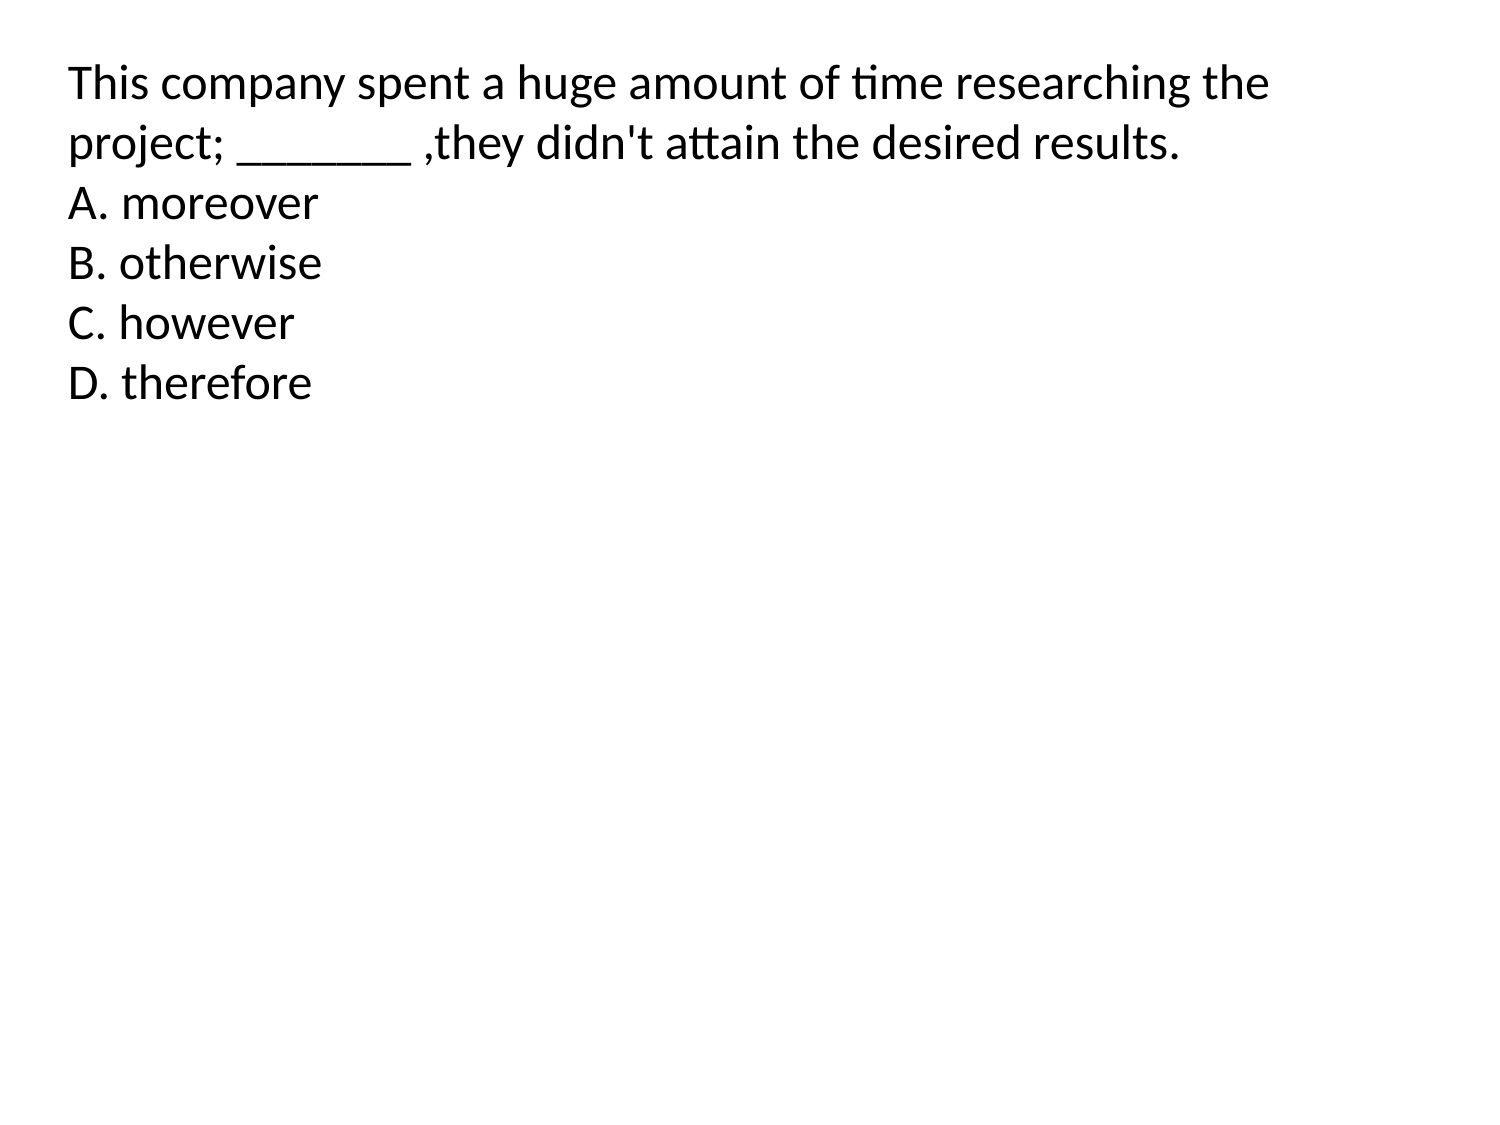

This company spent a huge amount of time researching the
project; _______ ,they didn't attain the desired results.
A. moreover
B. otherwise
C. however
D. therefore